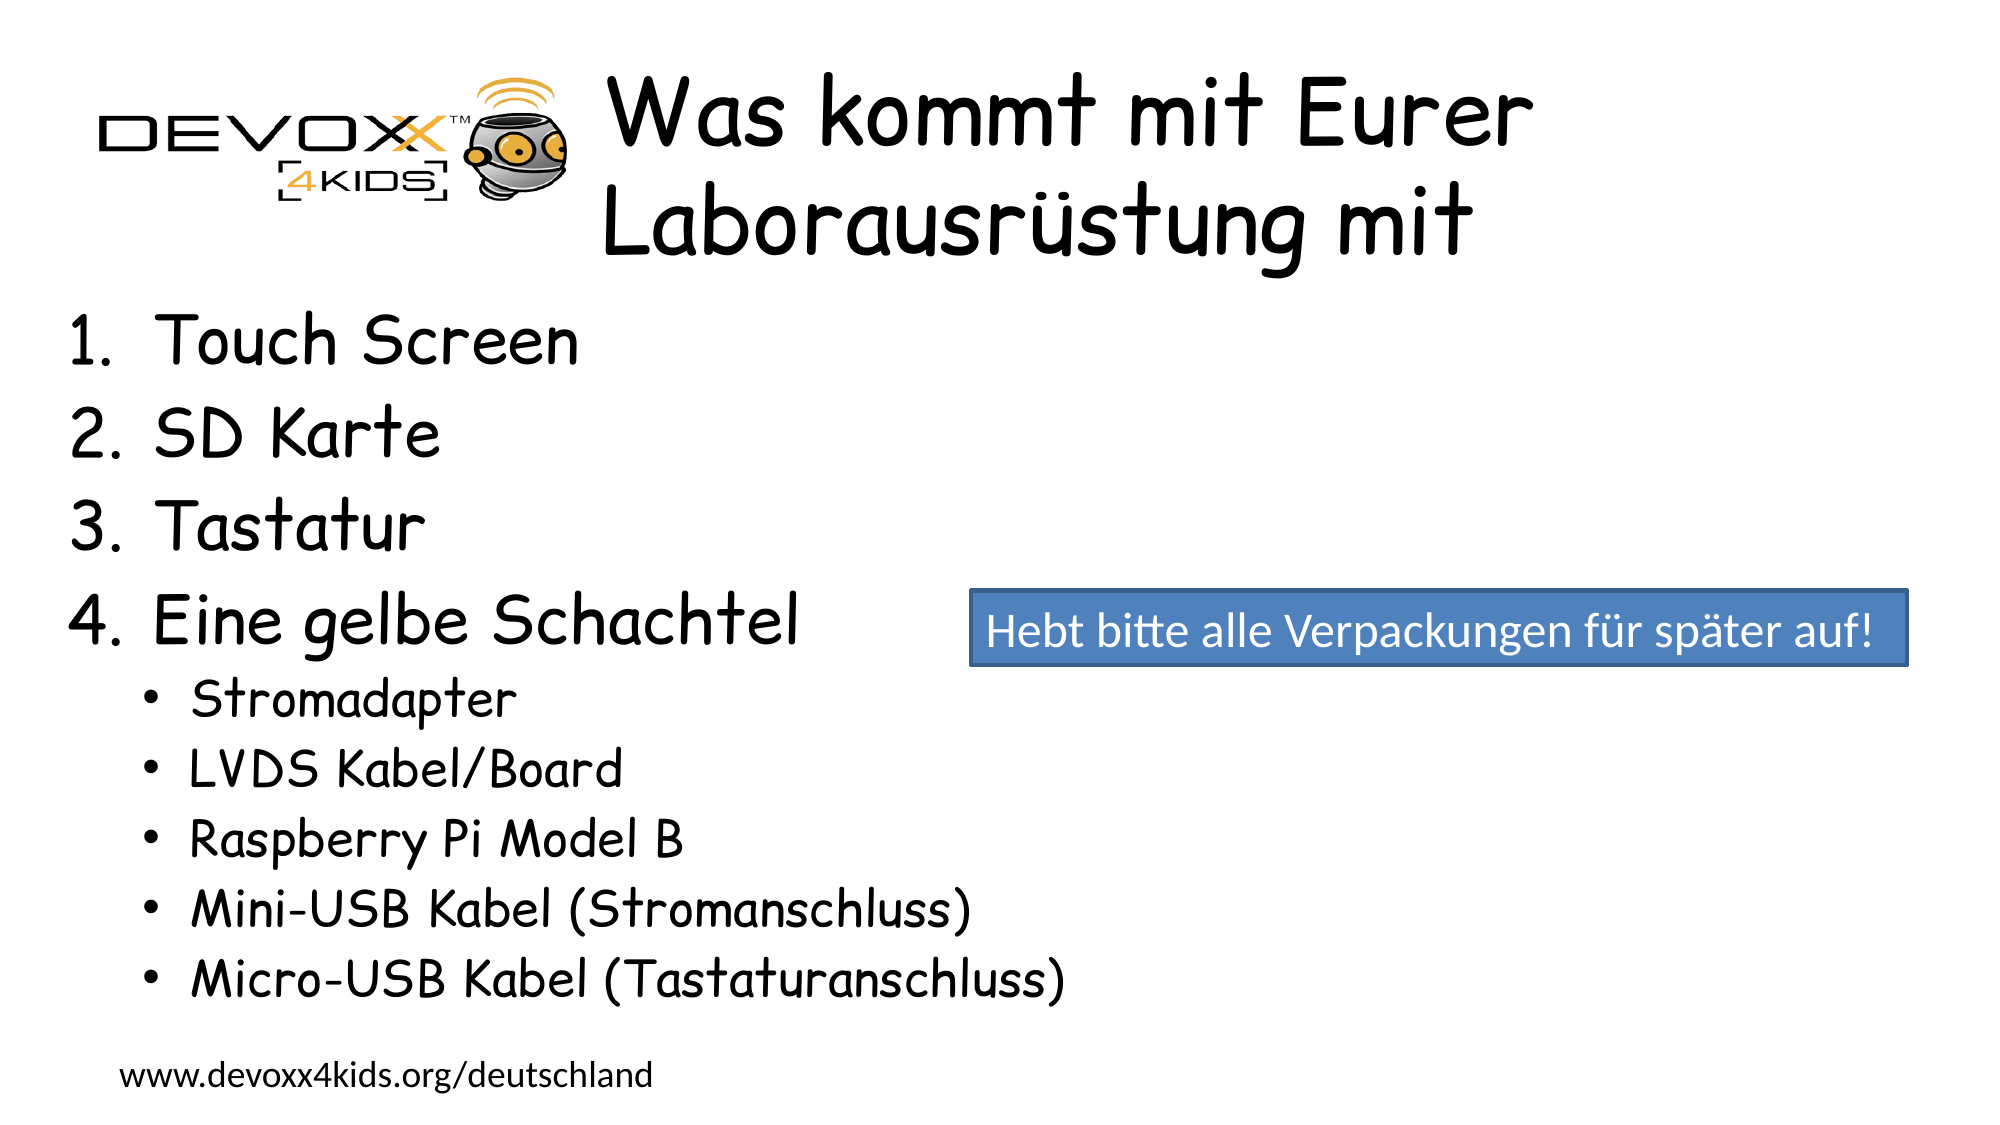

# Was kommt mit Eurer Laborausrüstung mit
Touch Screen
SD Karte
Tastatur
Eine gelbe Schachtel
Stromadapter
LVDS Kabel/Board
Raspberry Pi Model B
Mini-USB Kabel (Stromanschluss)
Micro-USB Kabel (Tastaturanschluss)
Hebt bitte alle Verpackungen für später auf!